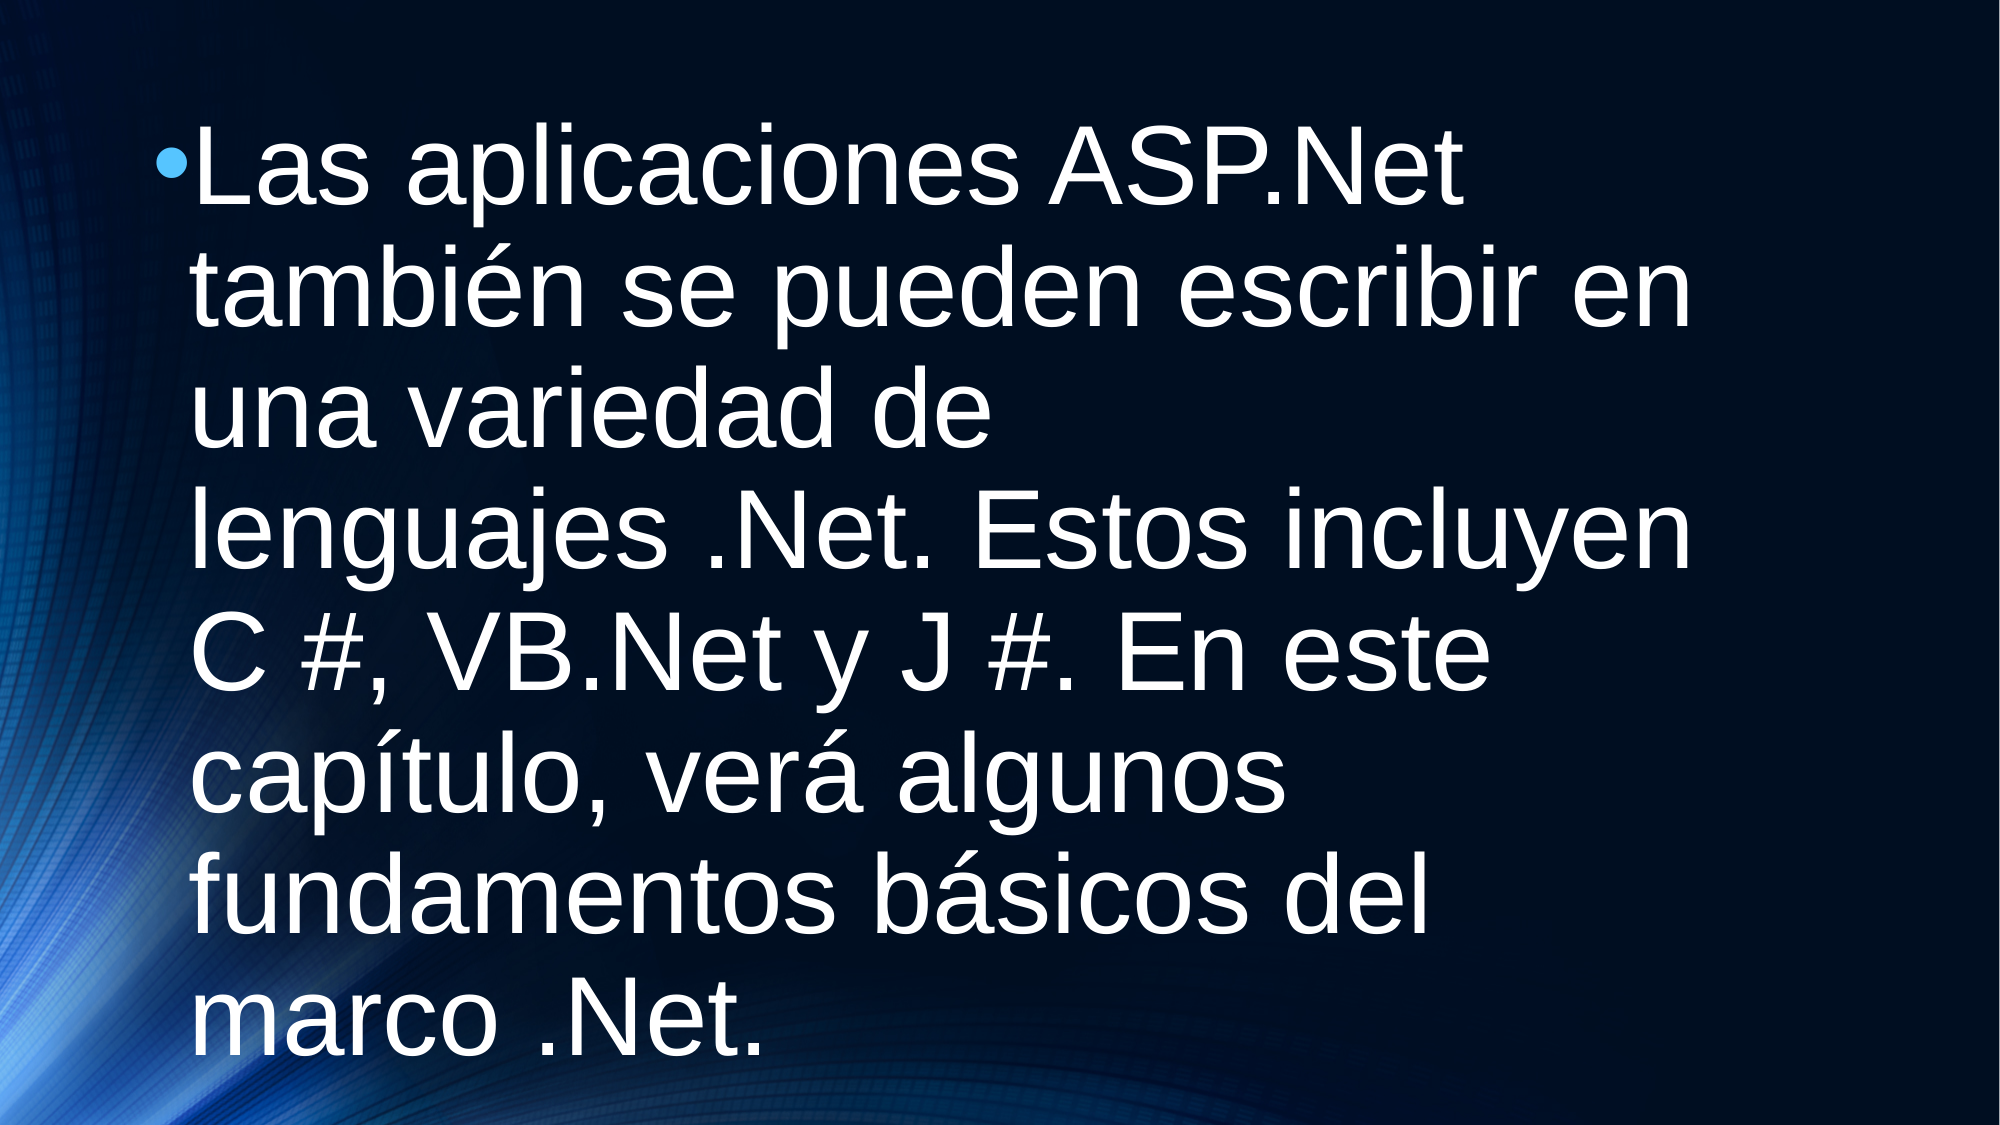

Las aplicaciones ASP.Net también se pueden escribir en una variedad de lenguajes .Net. Estos incluyen C #, VB.Net y J #. En este capítulo, verá algunos fundamentos básicos del marco .Net.